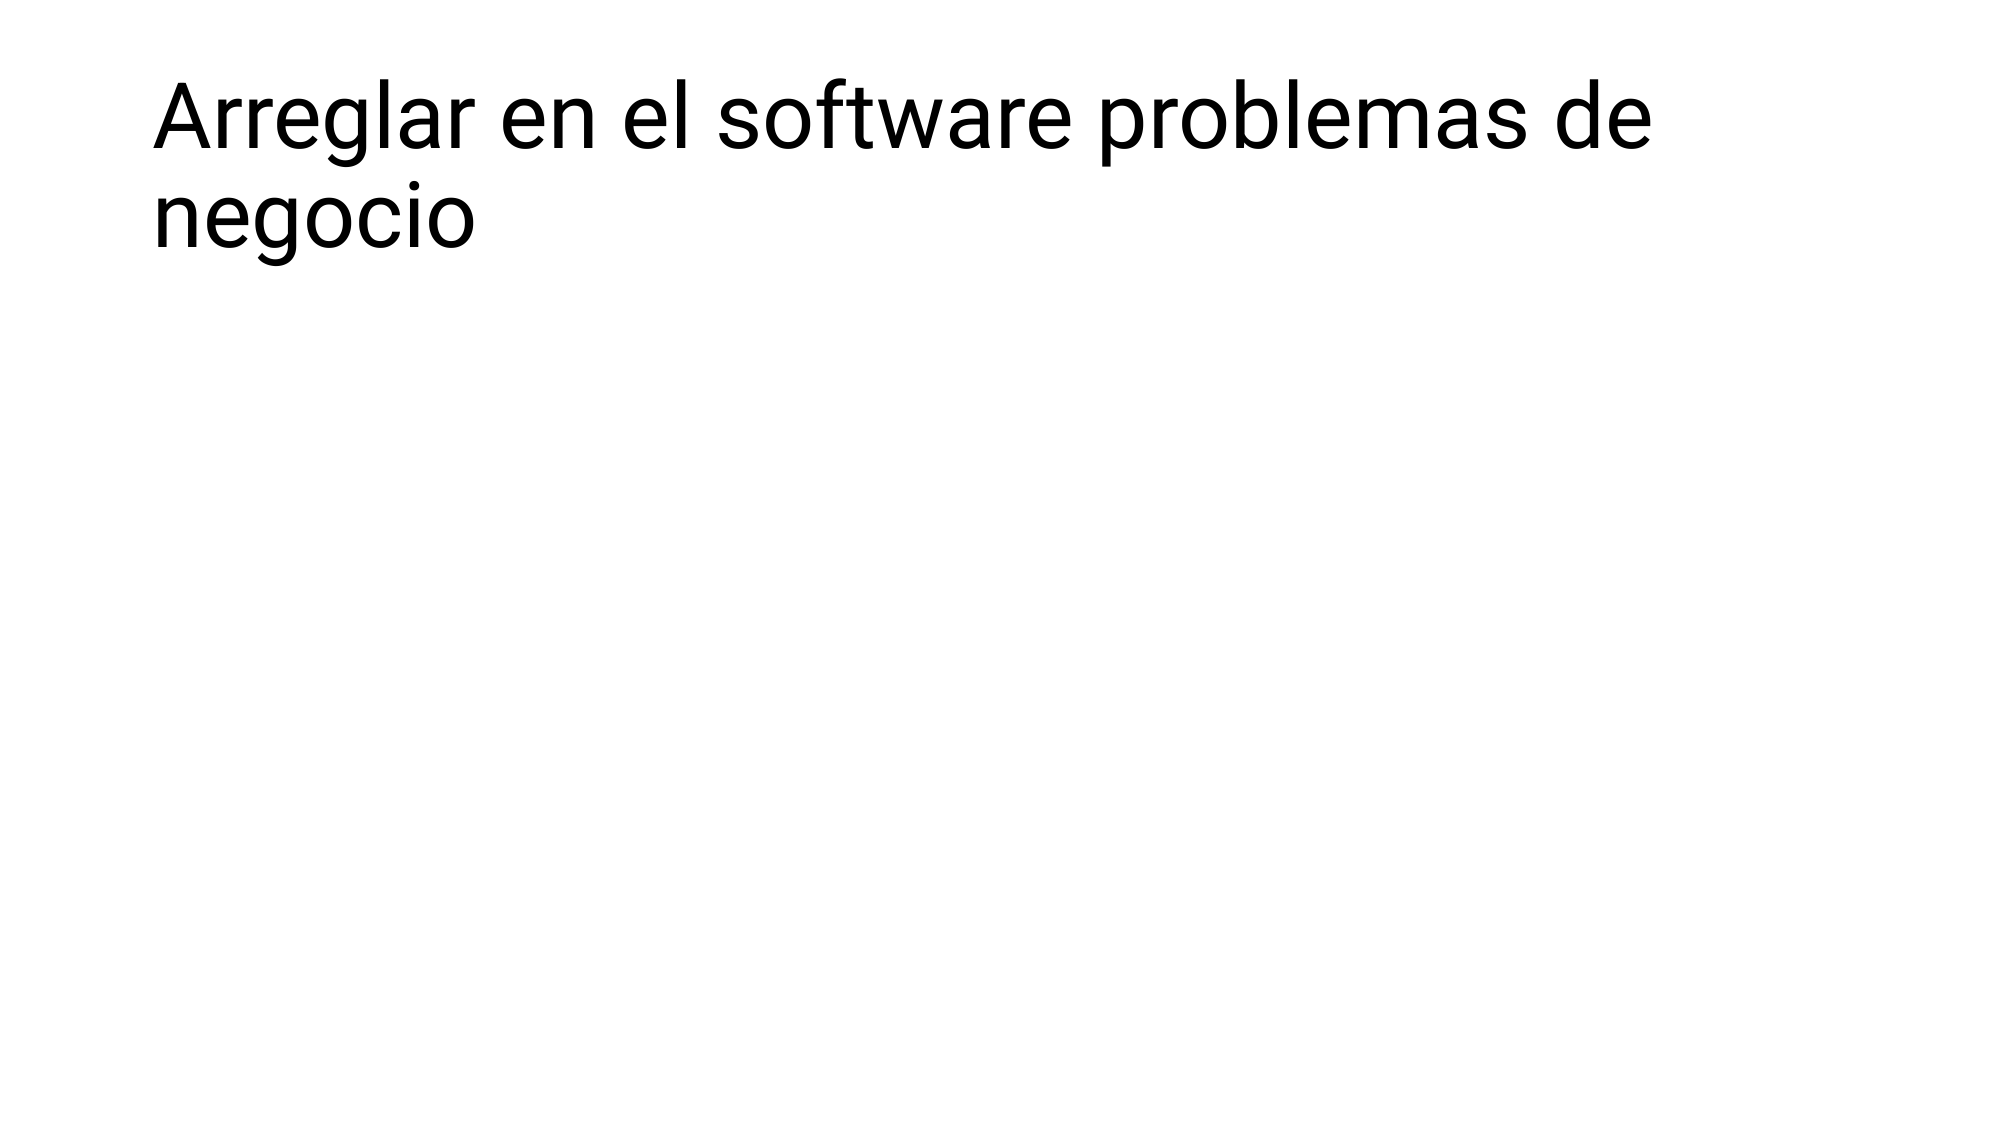

# Arreglar en el software problemas de negocio